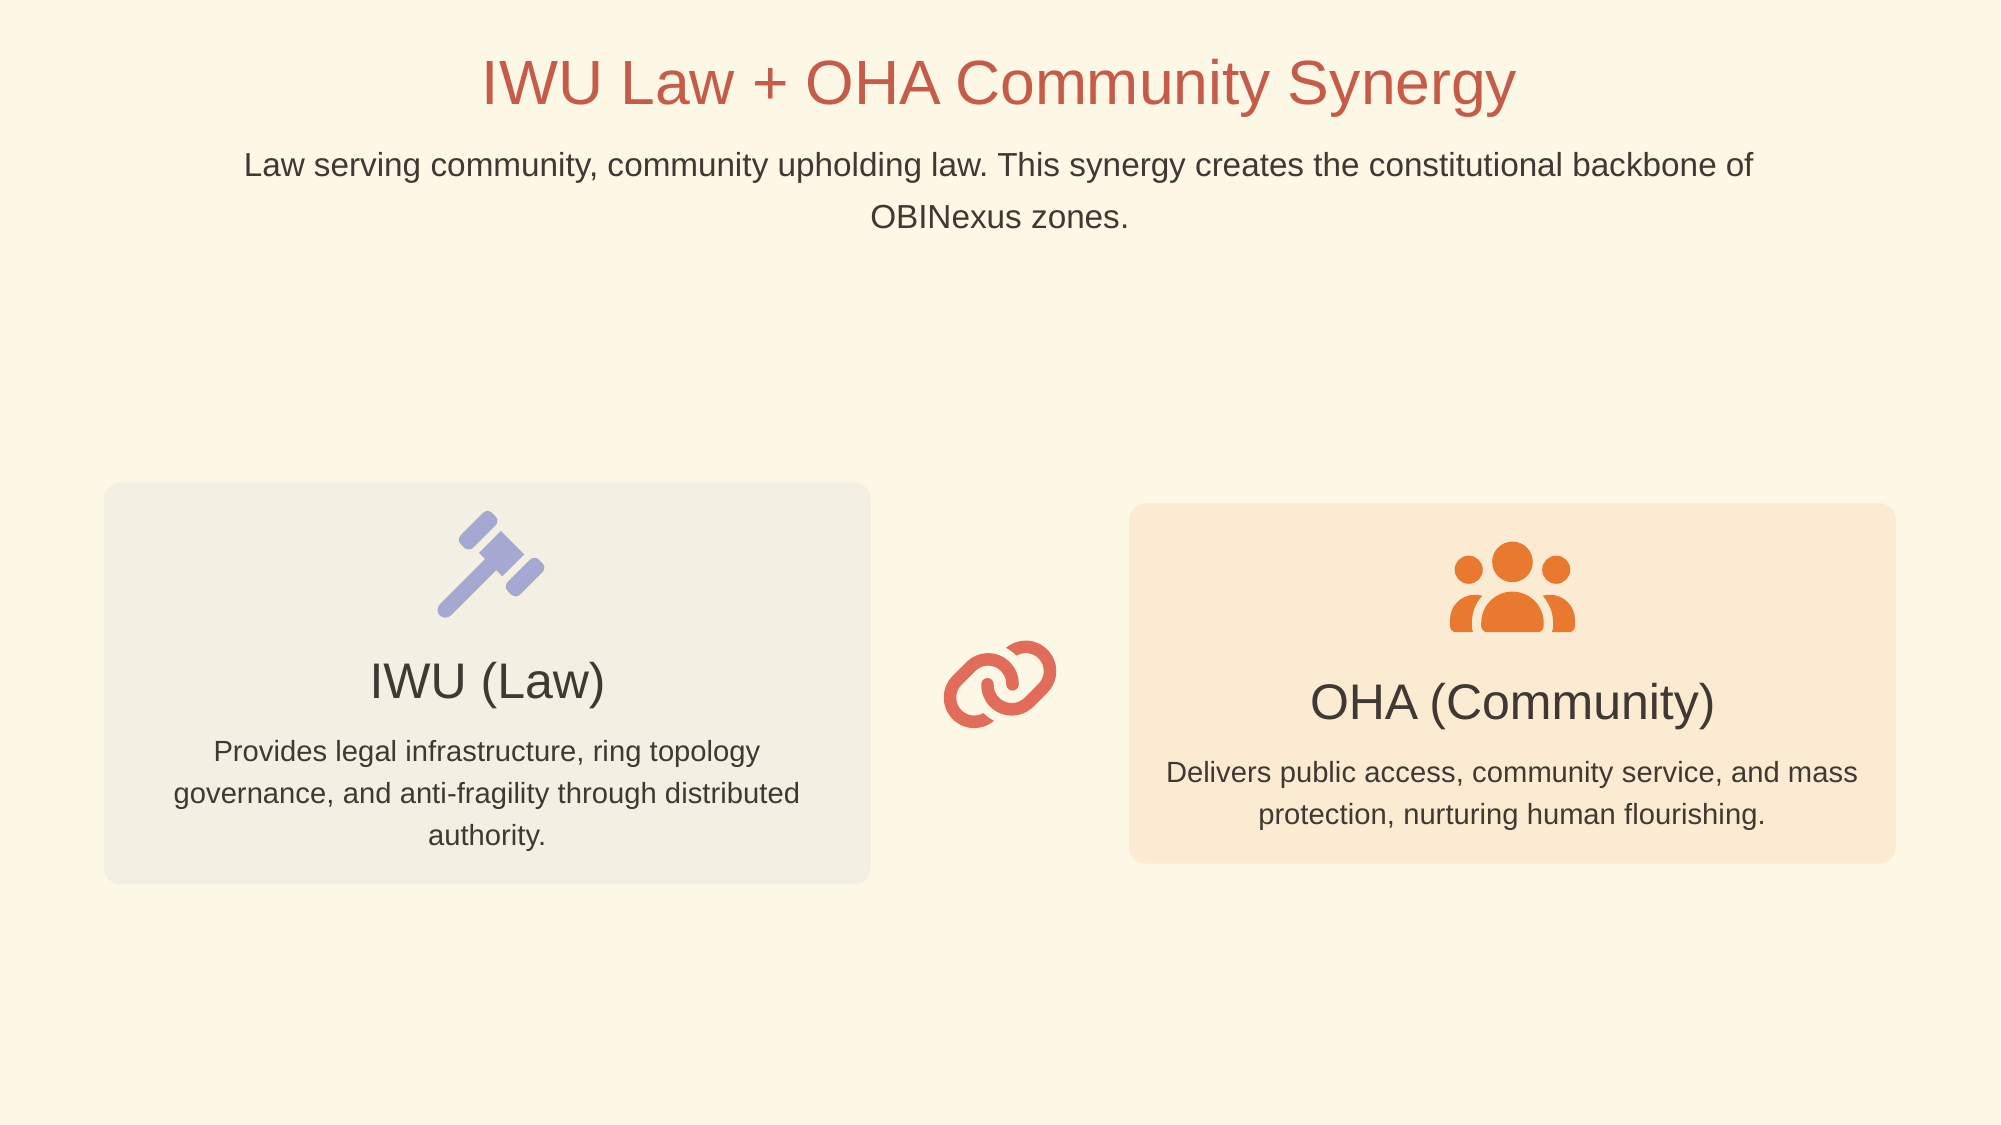

IWU Law + OHA Community Synergy
Law serving community, community upholding law. This synergy creates the constitutional backbone of OBINexus zones.

IWU (Law)
OHA (Community)
Provides legal infrastructure, ring topology governance, and anti-fragility through distributed authority.
Delivers public access, community service, and mass protection, nurturing human flourishing.